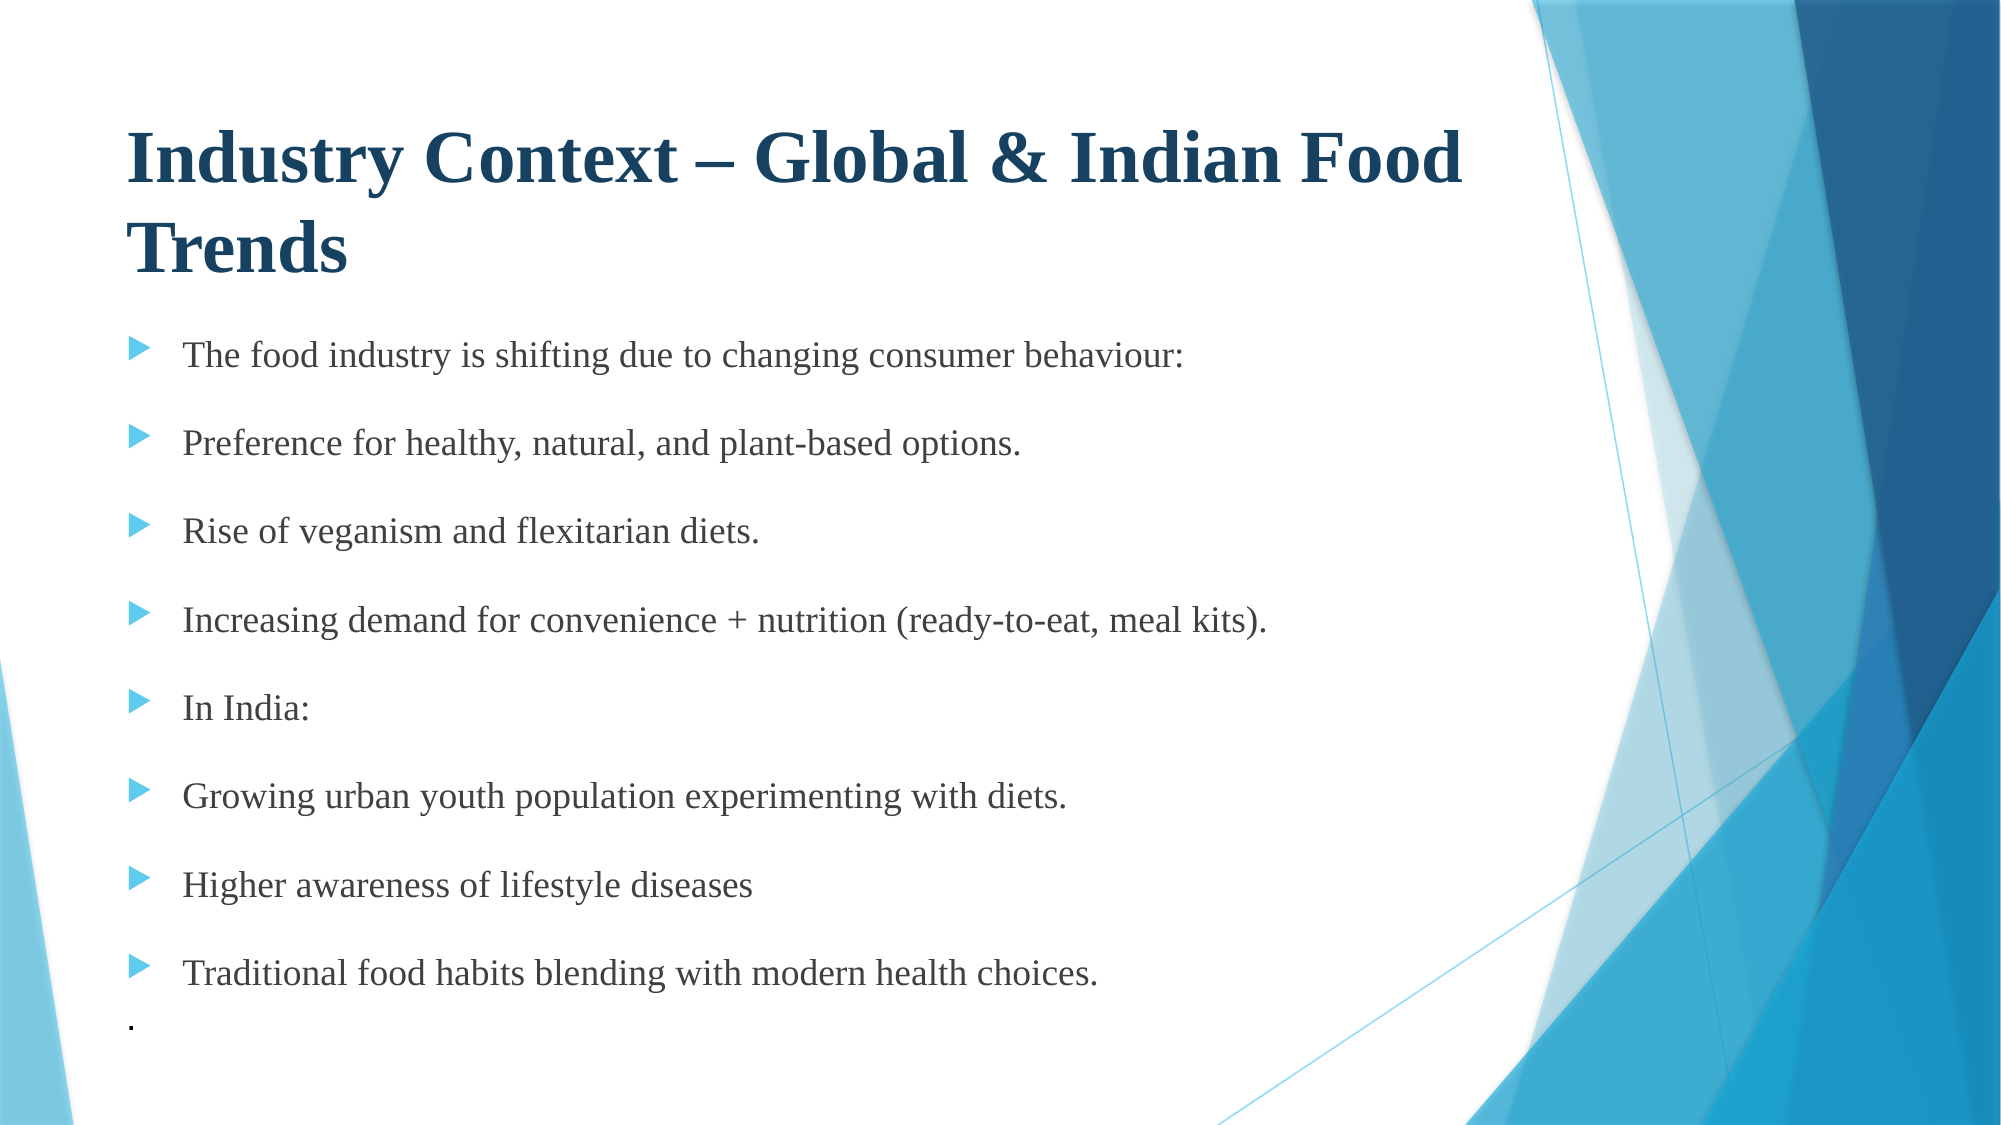

# Industry Context – Global & Indian Food Trends
The food industry is shifting due to changing consumer behaviour:
Preference for healthy, natural, and plant-based options.
Rise of veganism and flexitarian diets.
Increasing demand for convenience + nutrition (ready-to-eat, meal kits).
In India:
Growing urban youth population experimenting with diets.
Higher awareness of lifestyle diseases
Traditional food habits blending with modern health choices.
.